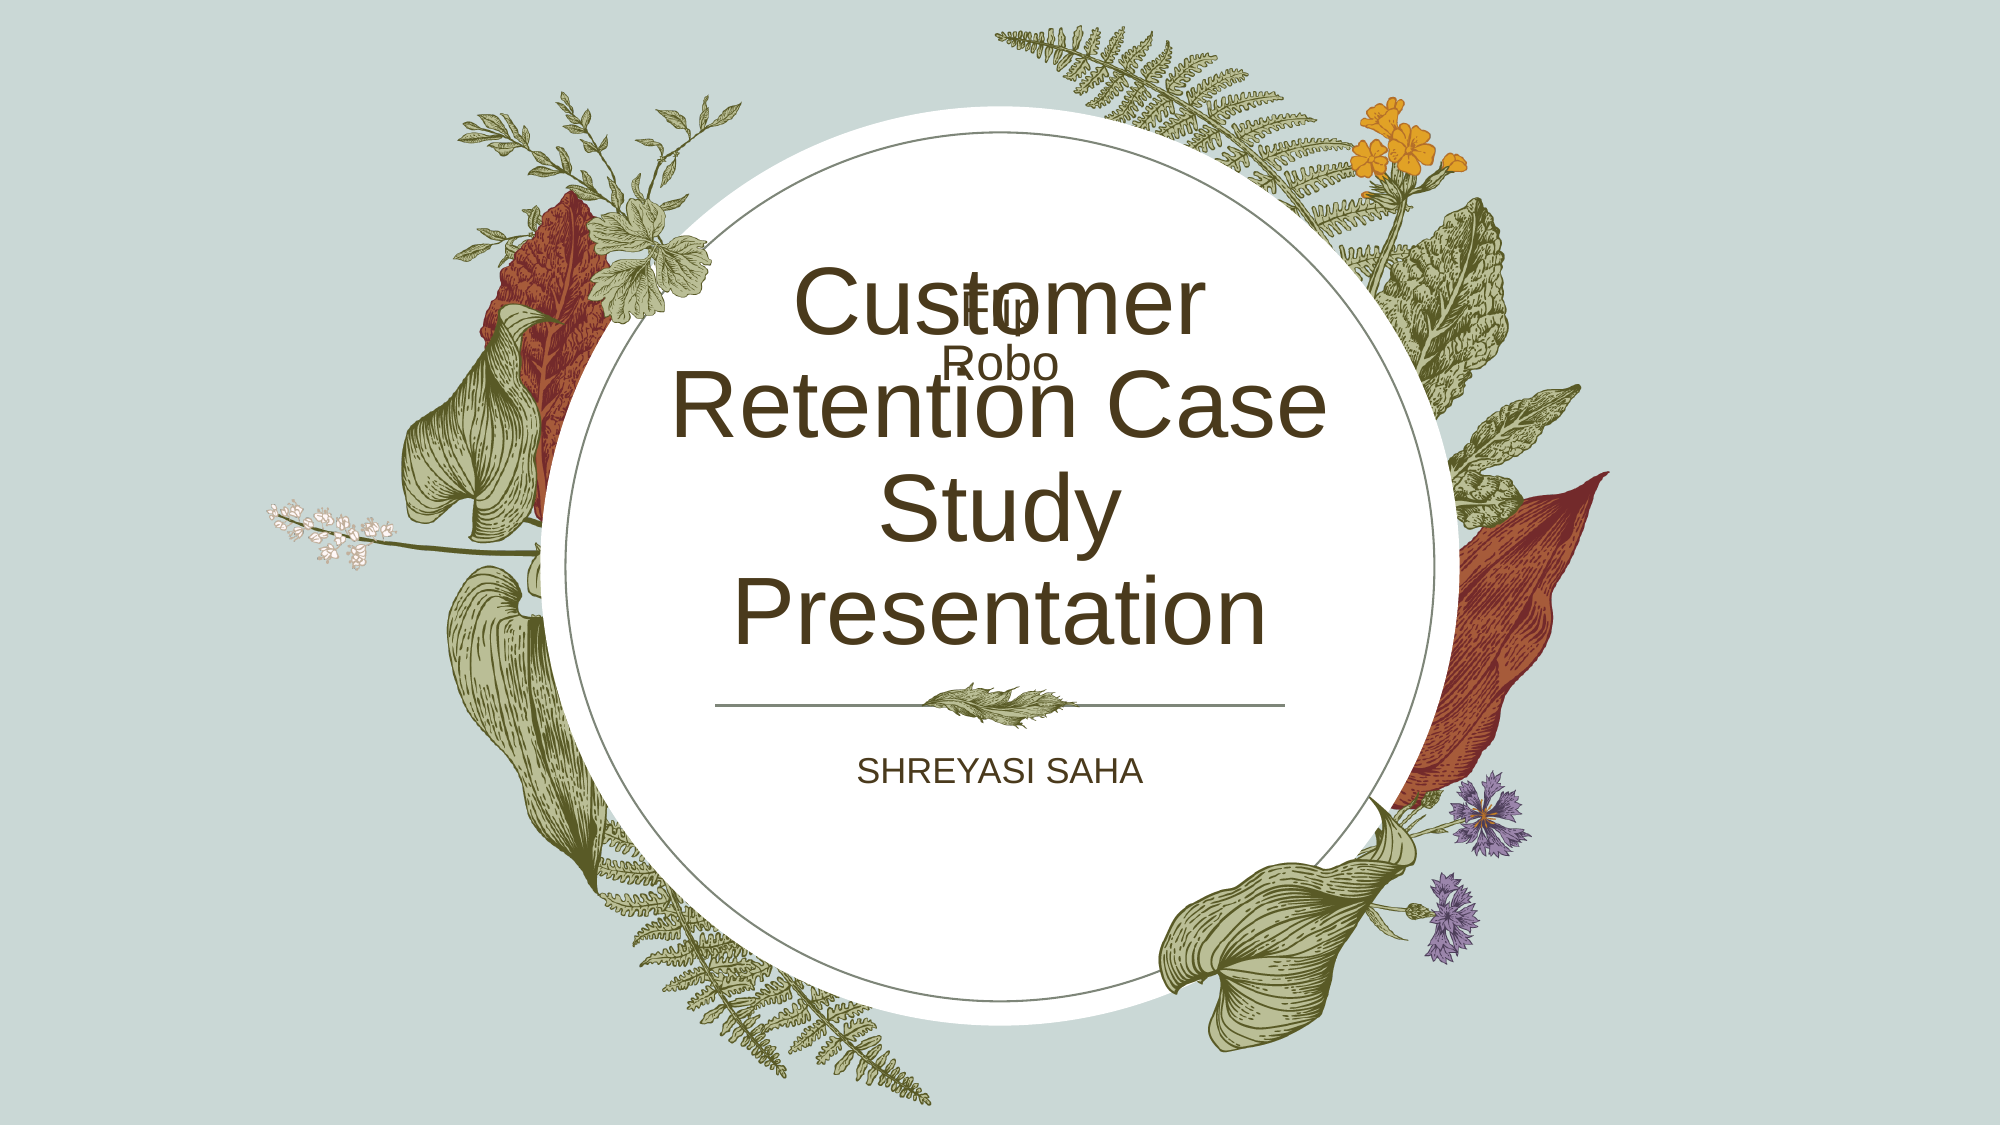

Flip Robo
# Customer Retention Case Study Presentation
SHREYASI SAHA